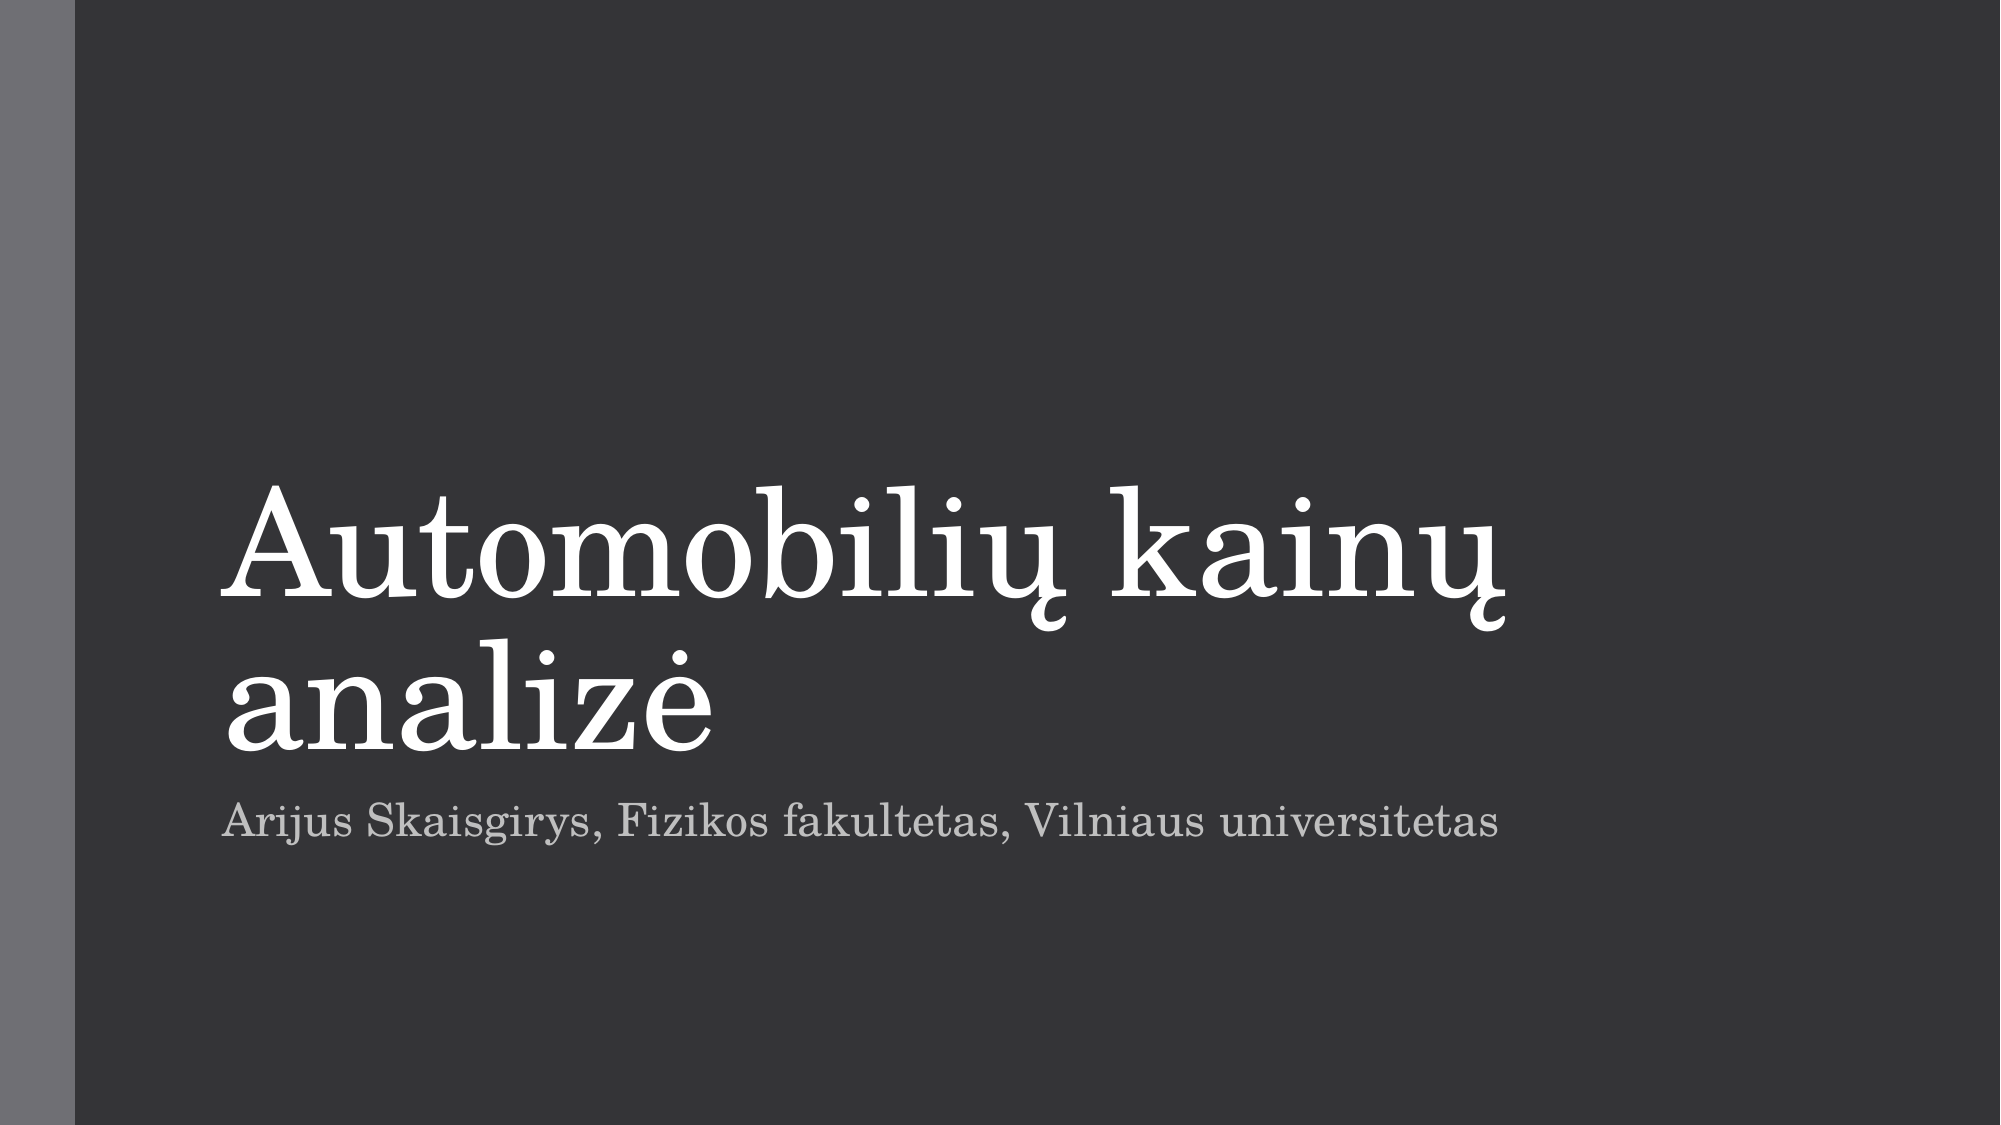

# Automobilių kainų analizė
Arijus Skaisgirys, Fizikos fakultetas, Vilniaus universitetas